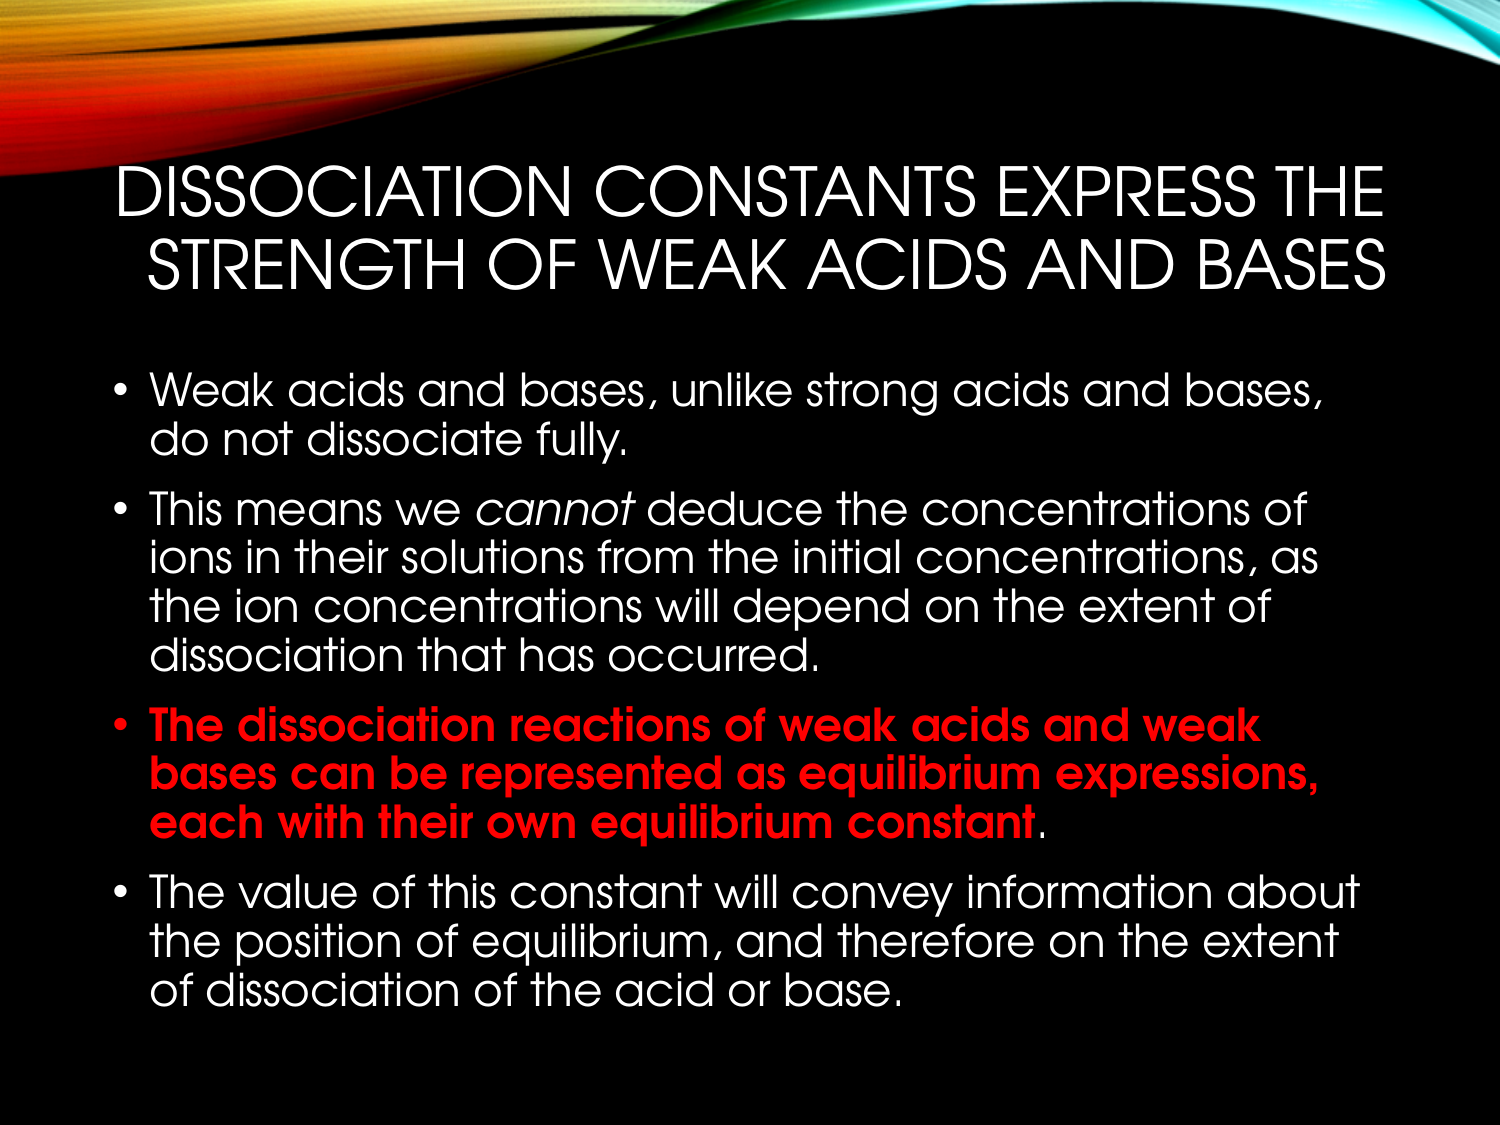

# Dissociation constants express the strength of weak acids and bases
Weak acids and bases, unlike strong acids and bases, do not dissociate fully.
This means we cannot deduce the concentrations of ions in their solutions from the initial concentrations, as the ion concentrations will depend on the extent of dissociation that has occurred.
The dissociation reactions of weak acids and weak bases can be represented as equilibrium expressions, each with their own equilibrium constant.
The value of this constant will convey information about the position of equilibrium, and therefore on the extent of dissociation of the acid or base.